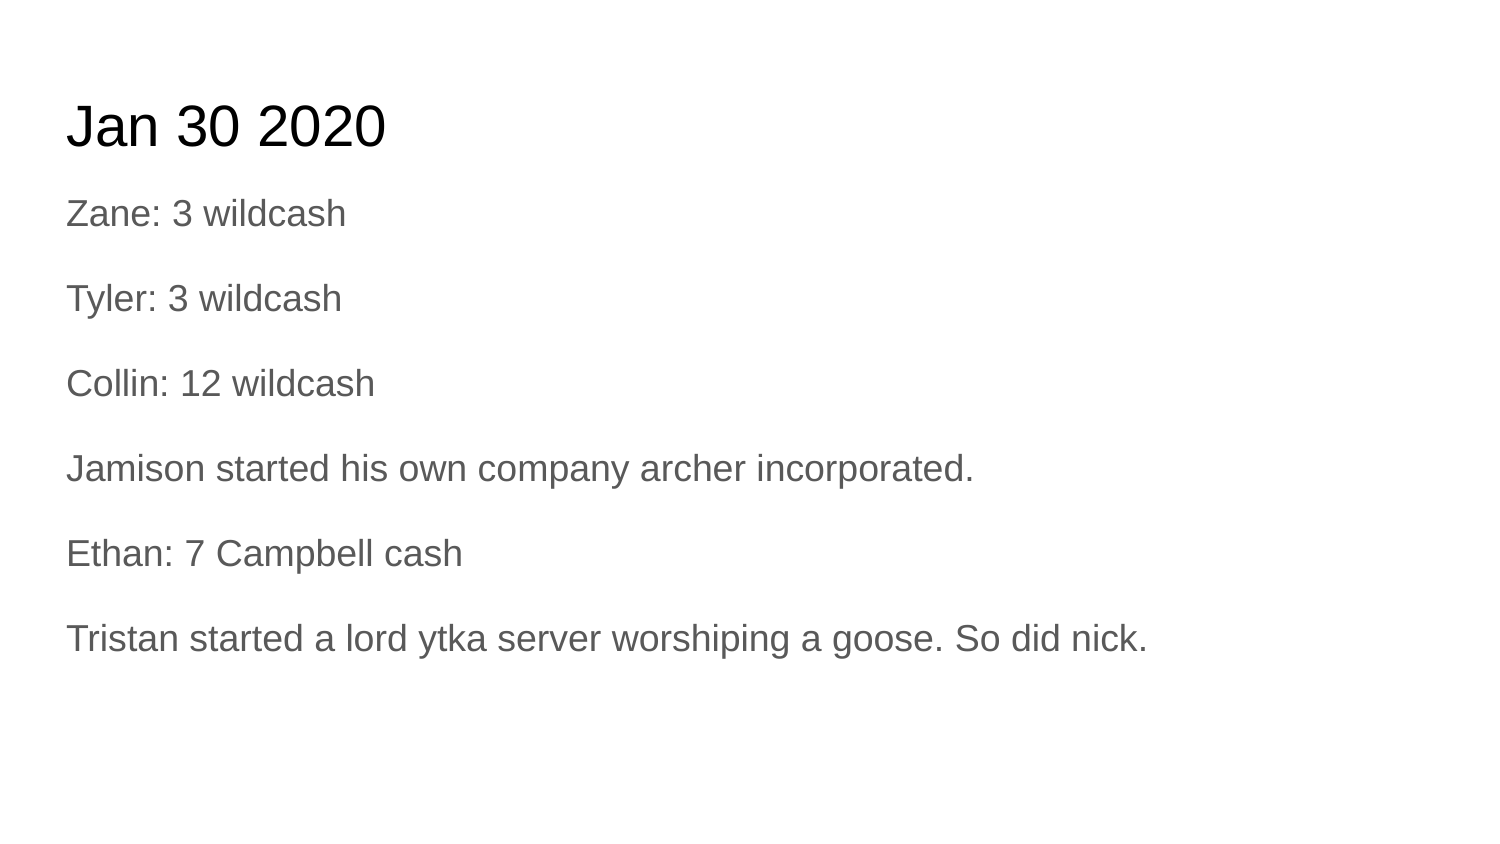

# Jan 30 2020
Zane: 3 wildcash
Tyler: 3 wildcash
Collin: 12 wildcash
Jamison started his own company archer incorporated.
Ethan: 7 Campbell cash
Tristan started a lord ytka server worshiping a goose. So did nick.